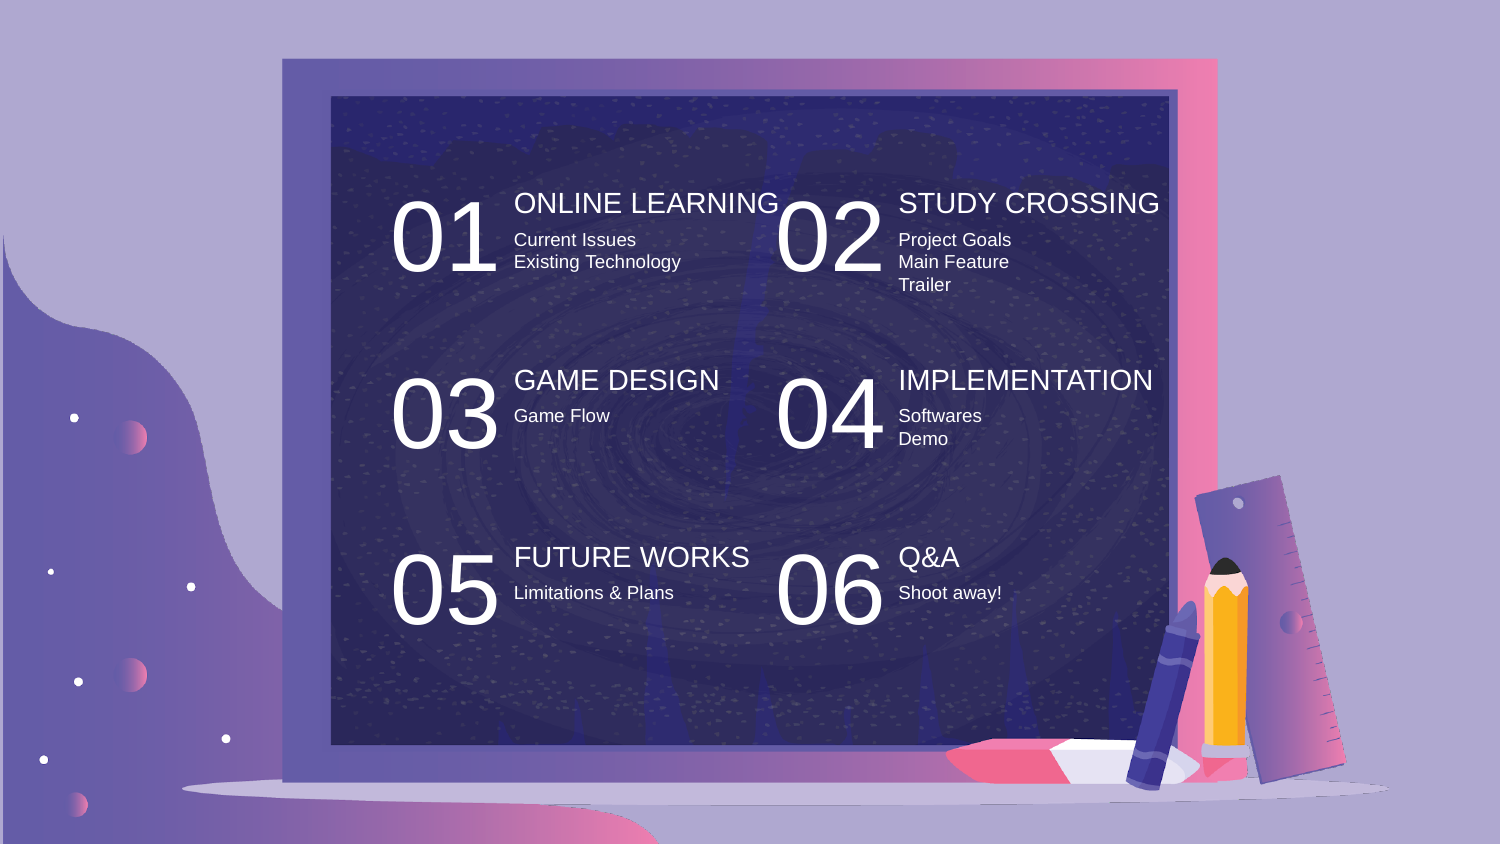

01
02
# ONLINE LEARNING
STUDY CROSSING
Current Issues
Existing Technology
Project Goals
Main Feature
Trailer
03
04
GAME DESIGN
IMPLEMENTATION
Game Flow
Softwares
Demo
05
06
FUTURE WORKS
Q&A
Limitations & Plans
Shoot away!